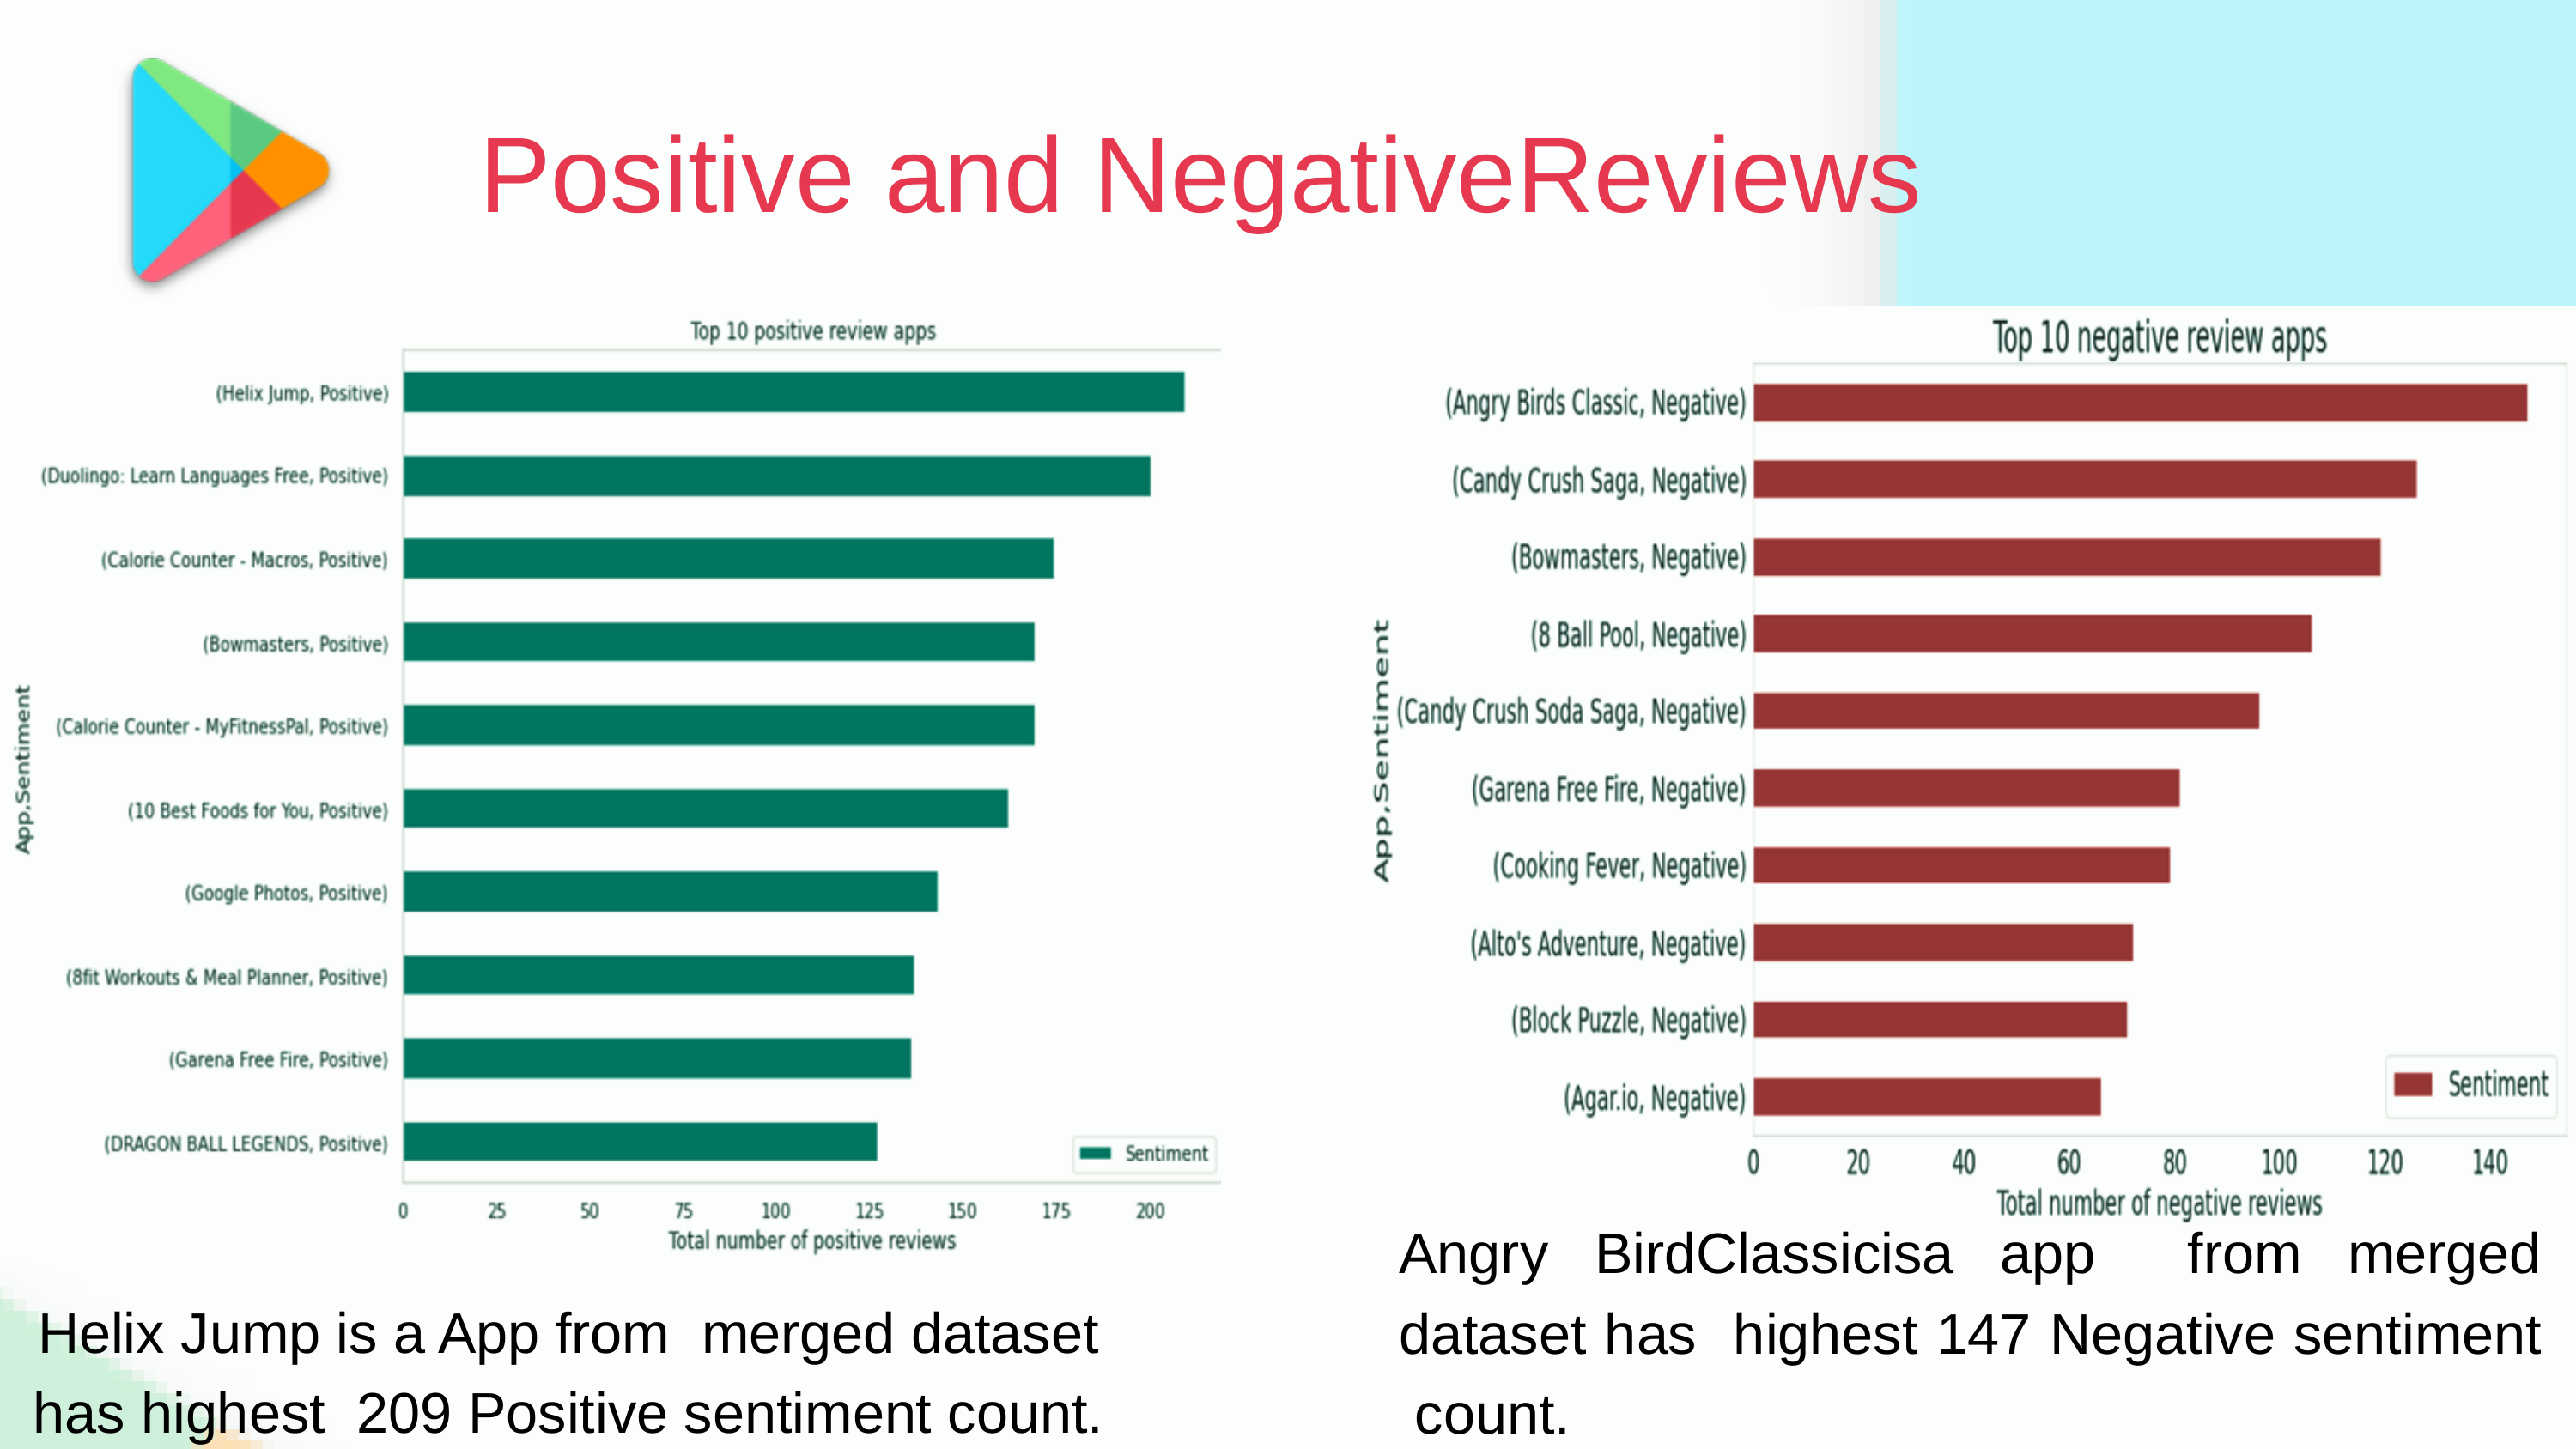

Positive and NegativeReviews

Angry BirdClassicisa app  from merged dataset has  highest 147 Negative sentiment  count.

Helix Jump is a App from  merged dataset has highest  209 Positive sentiment count.